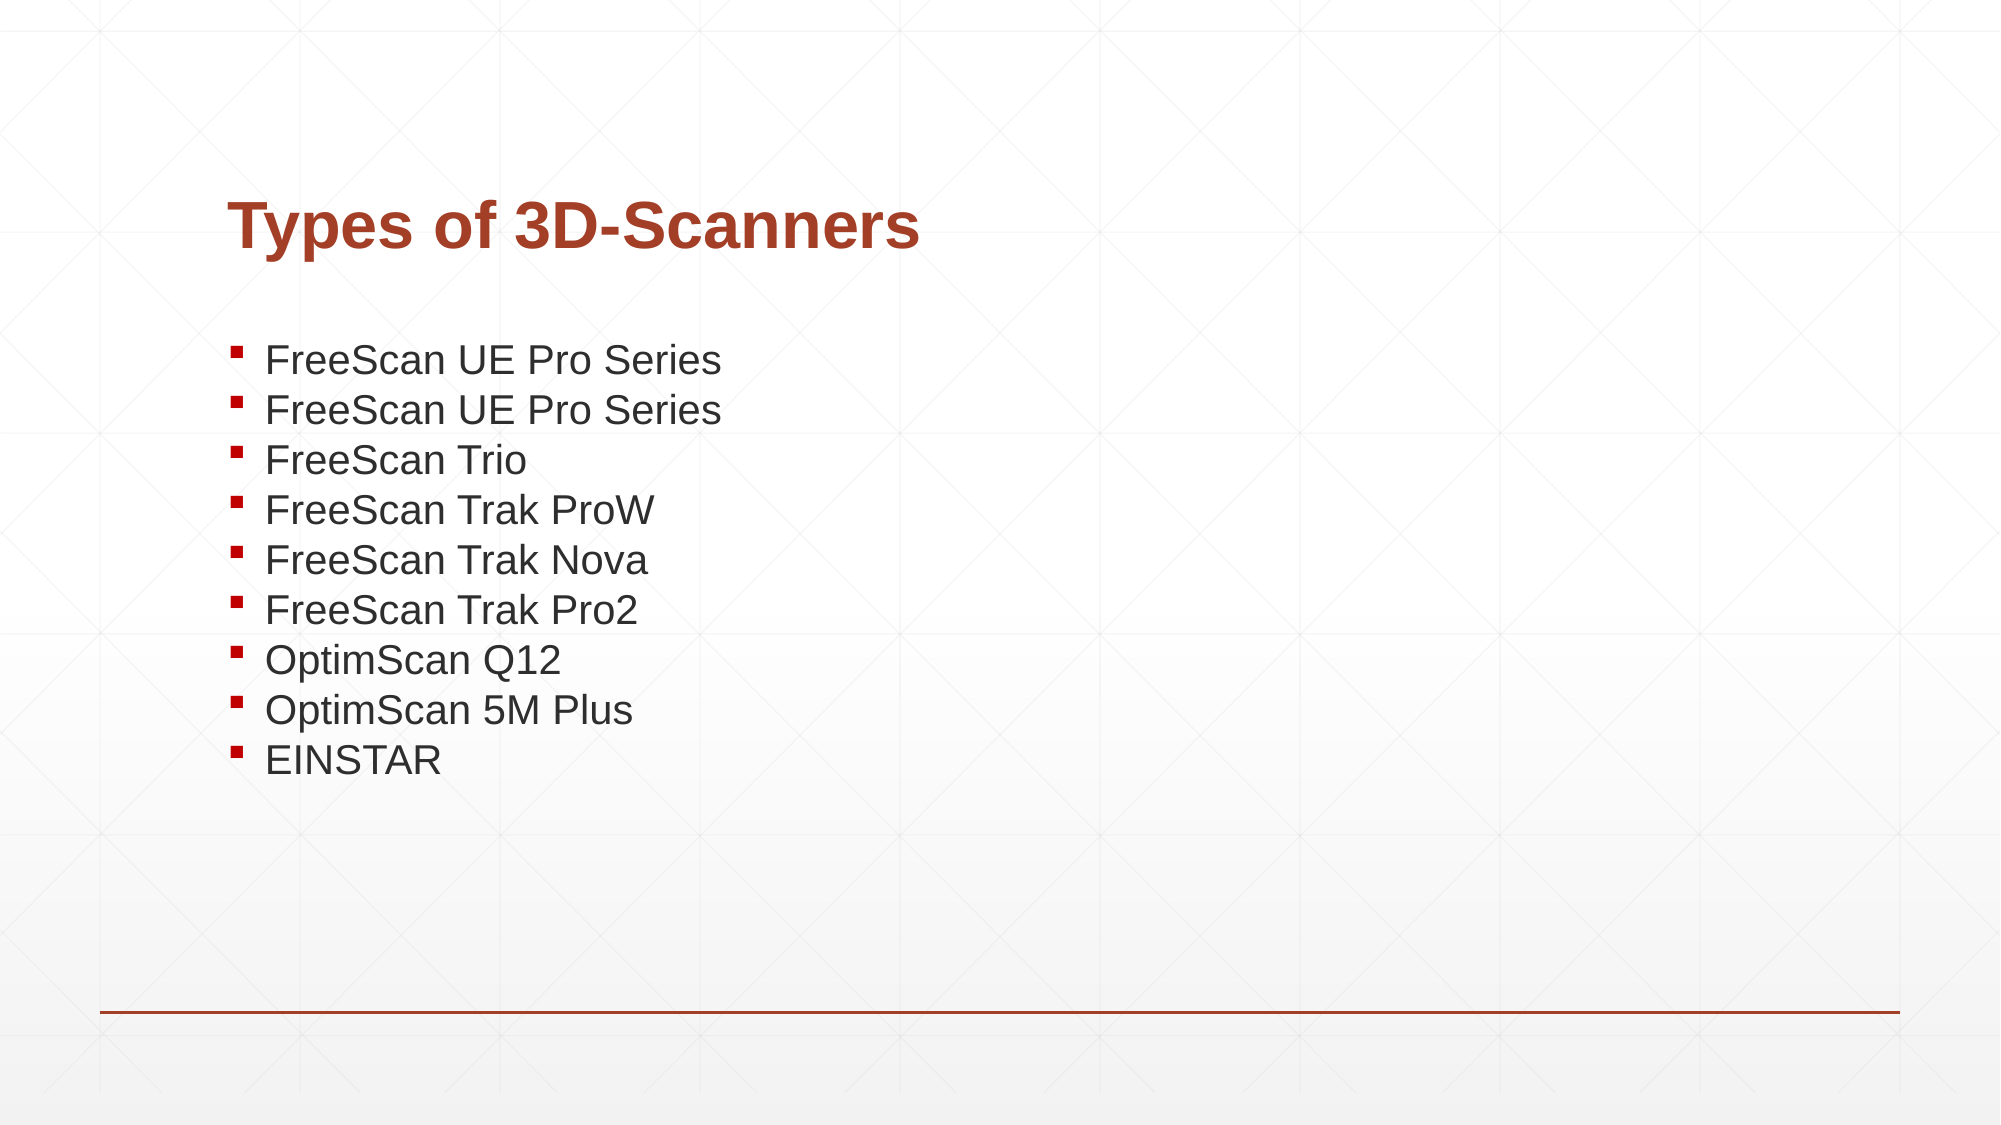

# Types of 3D-Scanners
FreeScan UE Pro Series
FreeScan UE Pro Series
FreeScan Trio
FreeScan Trak ProW
FreeScan Trak Nova
FreeScan Trak Pro2
OptimScan Q12
OptimScan 5M Plus
EINSTAR